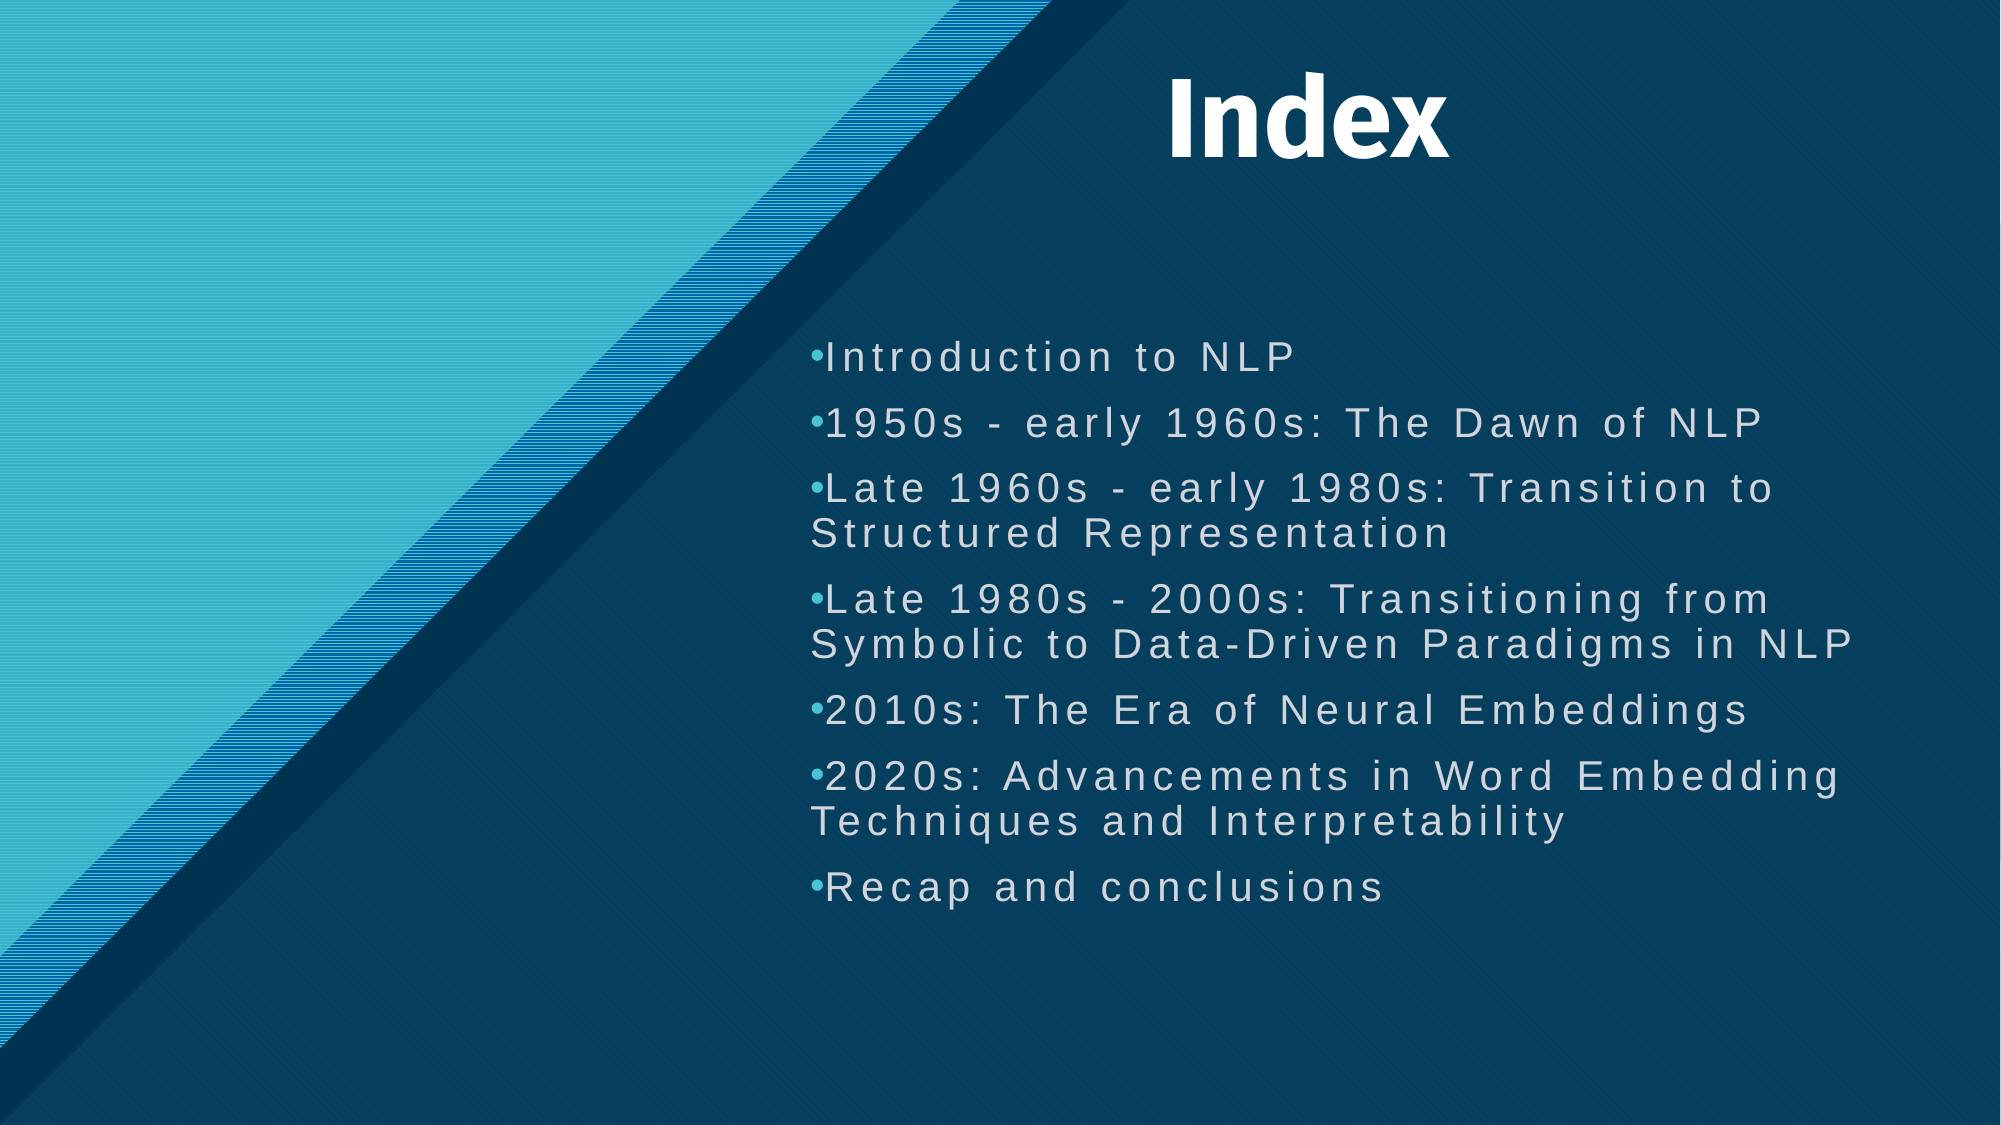

# Index
Introduction to NLP
1950s - early 1960s: The Dawn of NLP
Late 1960s - early 1980s: Transition to Structured Representation
Late 1980s - 2000s: Transitioning from Symbolic to Data-Driven Paradigms in NLP
2010s: The Era of Neural Embeddings
2020s: Advancements in Word Embedding Techniques and Interpretability
Recap and conclusions